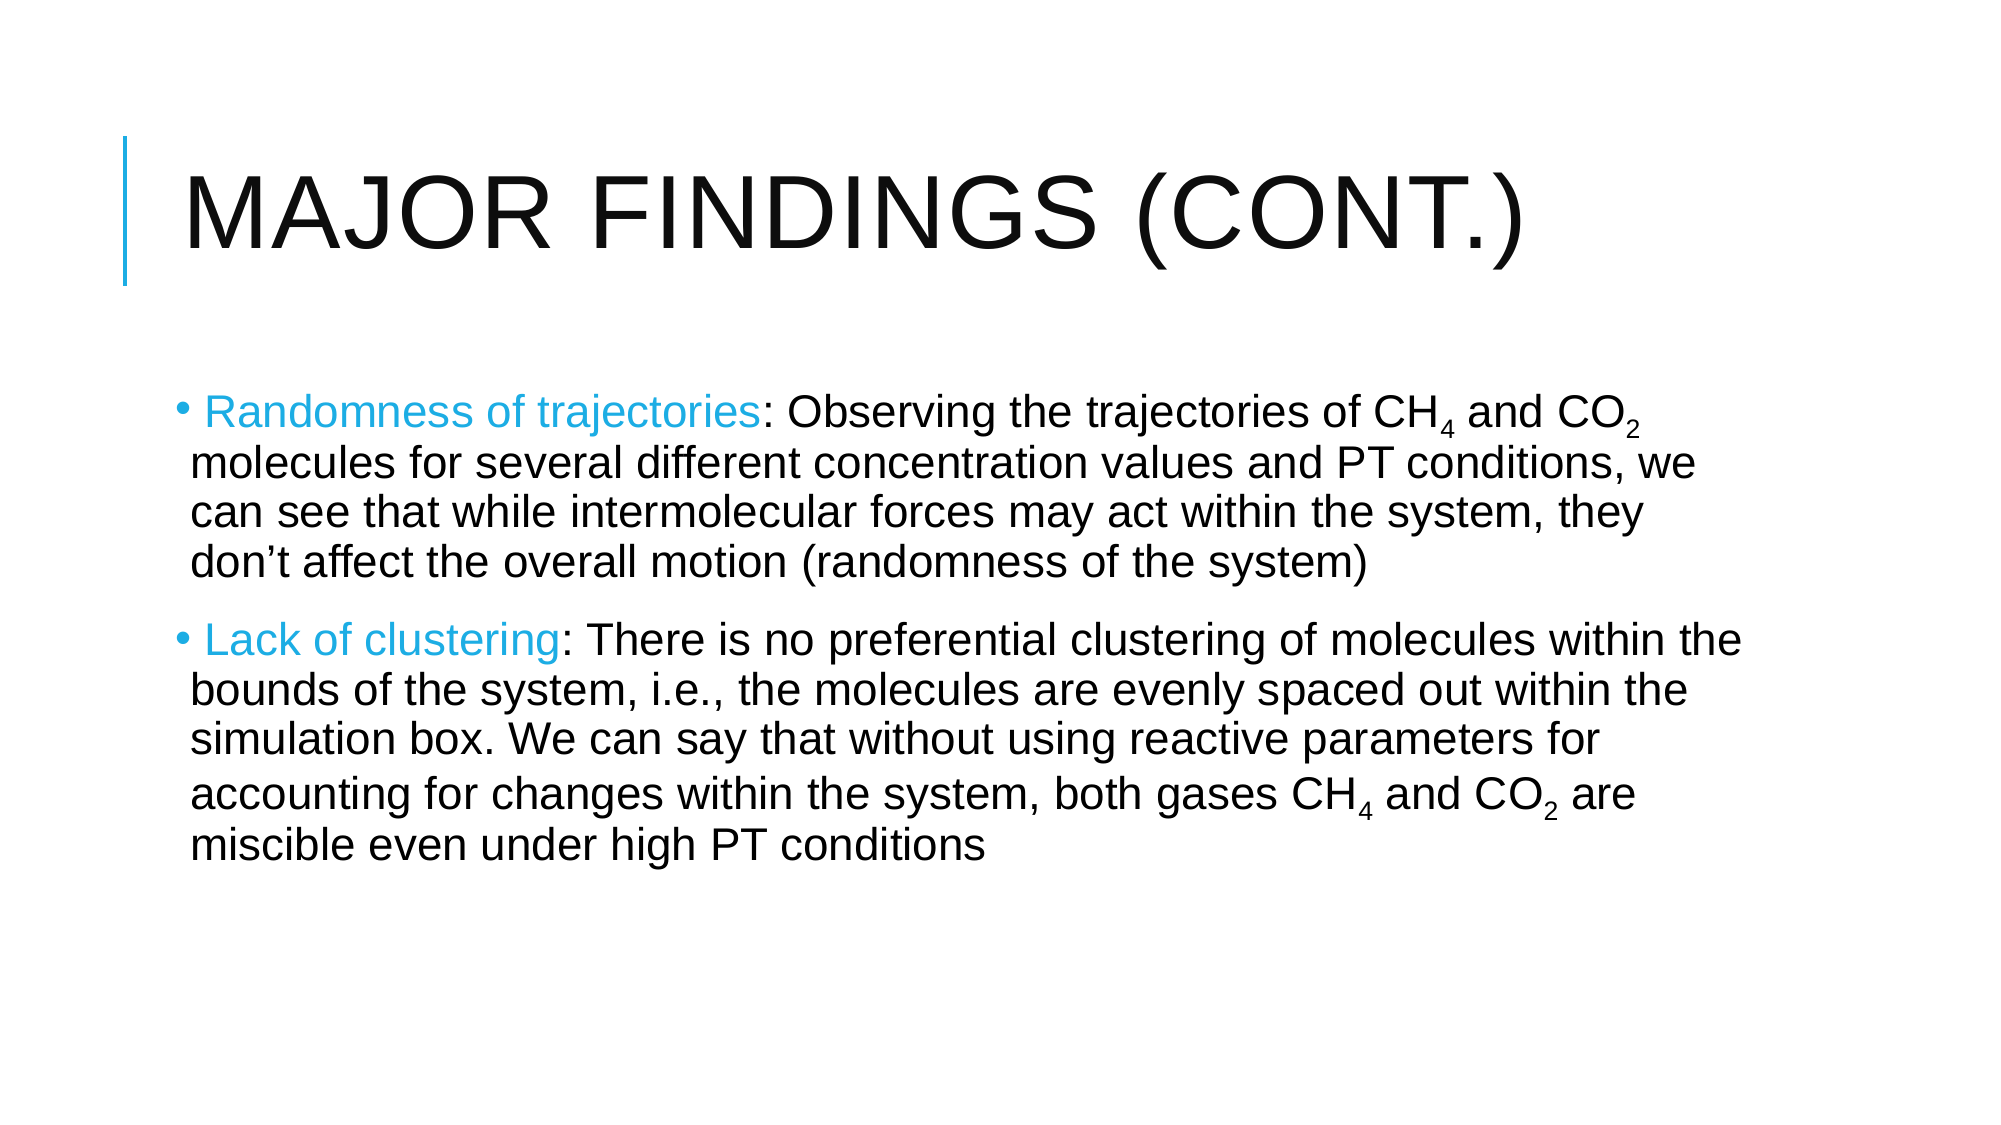

# Major findings (cont.)
 Randomness of trajectories: Observing the trajectories of CH4 and CO2 molecules for several different concentration values and PT conditions, we can see that while intermolecular forces may act within the system, they don’t affect the overall motion (randomness of the system)
 Lack of clustering: There is no preferential clustering of molecules within the bounds of the system, i.e., the molecules are evenly spaced out within the simulation box. We can say that without using reactive parameters for accounting for changes within the system, both gases CH4 and CO2 are miscible even under high PT conditions